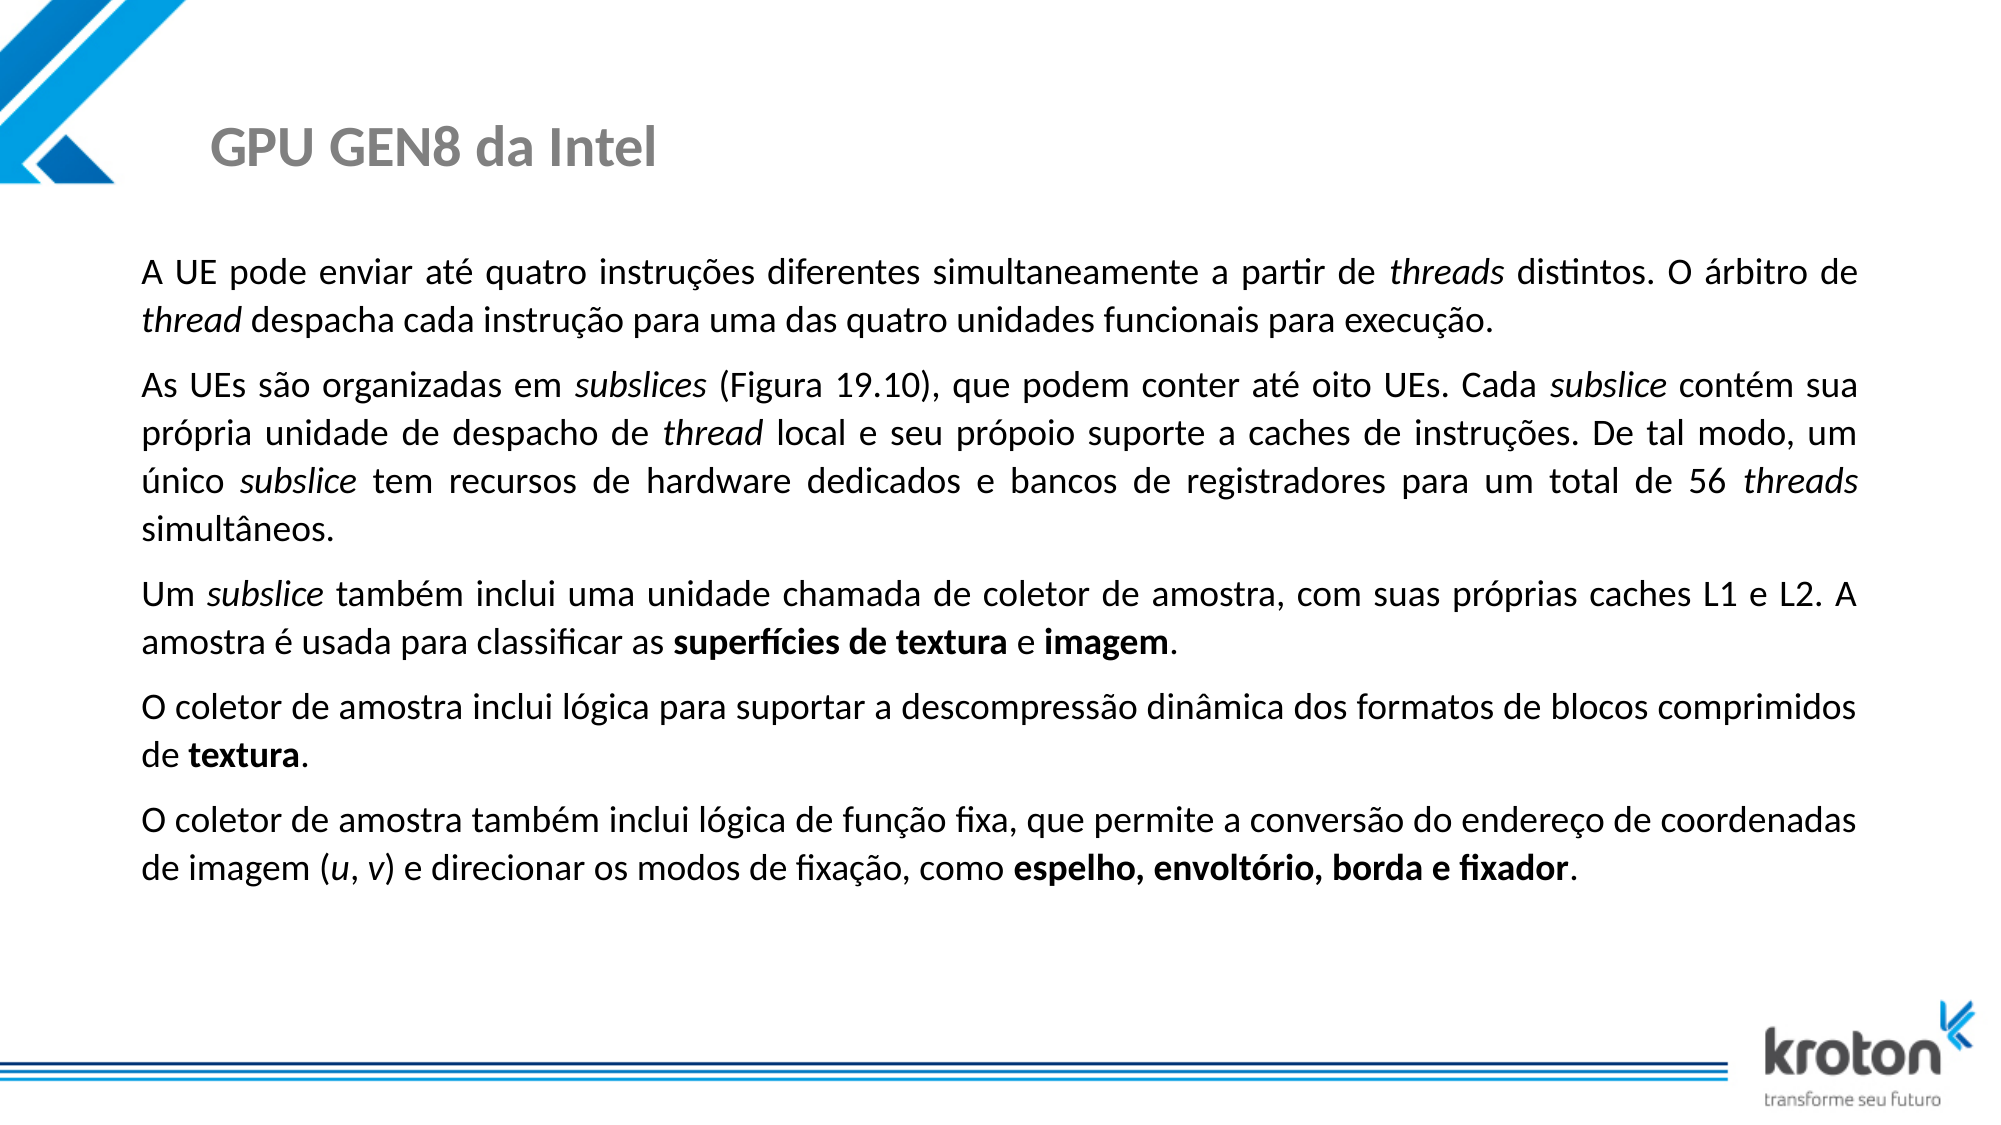

# GPU GEN8 da Intel
A UE pode enviar até quatro instruções diferentes simultaneamente a partir de threads distintos. O árbitro de thread despacha cada instrução para uma das quatro unidades funcionais para execução.
As UEs são organizadas em subslices (Figura 19.10), que podem conter até oito UEs. Cada subslice contém sua própria unidade de despacho de thread local e seu própoio suporte a caches de instruções. De tal modo, um único subslice tem recursos de hardware dedicados e bancos de registradores para um total de 56 threads simultâneos.
Um subslice também inclui uma unidade chamada de coletor de amostra, com suas próprias caches L1 e L2. A amostra é usada para classificar as superfícies de textura e imagem.
O coletor de amostra inclui lógica para suportar a descompressão dinâmica dos formatos de blocos comprimidos de textura.
O coletor de amostra também inclui lógica de função fixa, que permite a conversão do endereço de coordenadas de imagem (u, v) e direcionar os modos de fixação, como espelho, envoltório, borda e fixador.